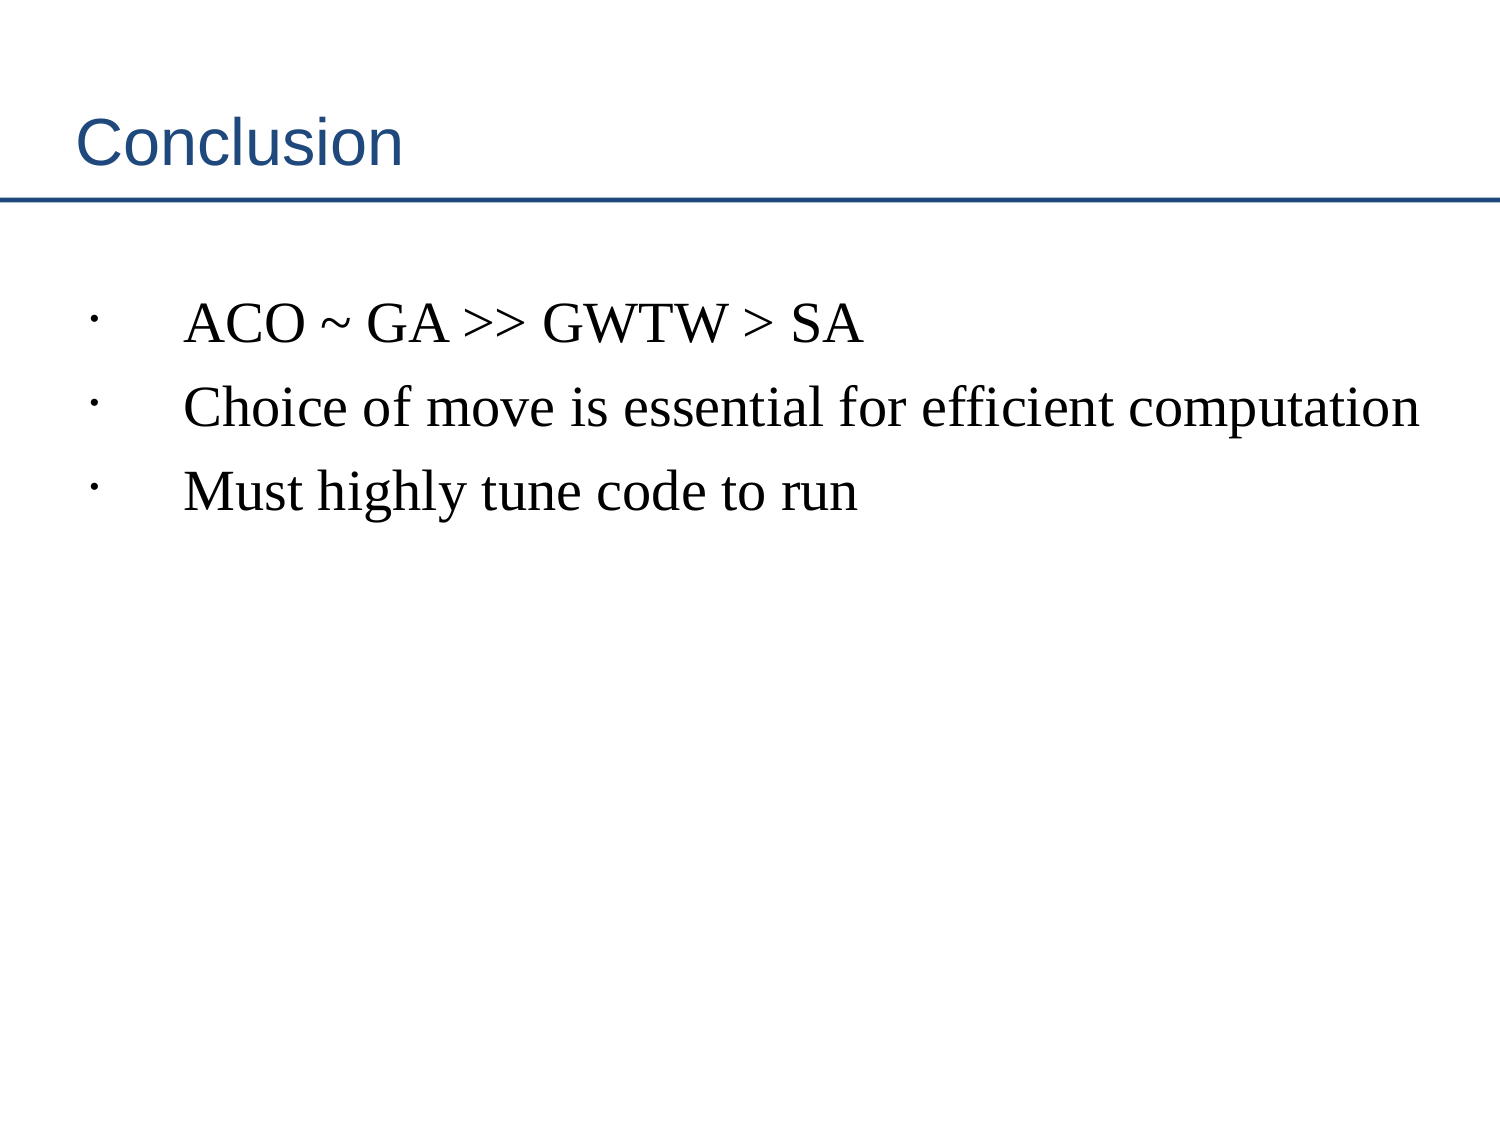

Conclusion

ACO ~ GA >> GWTW > SA
Choice of move is essential for efficient computation
Must highly tune code to run